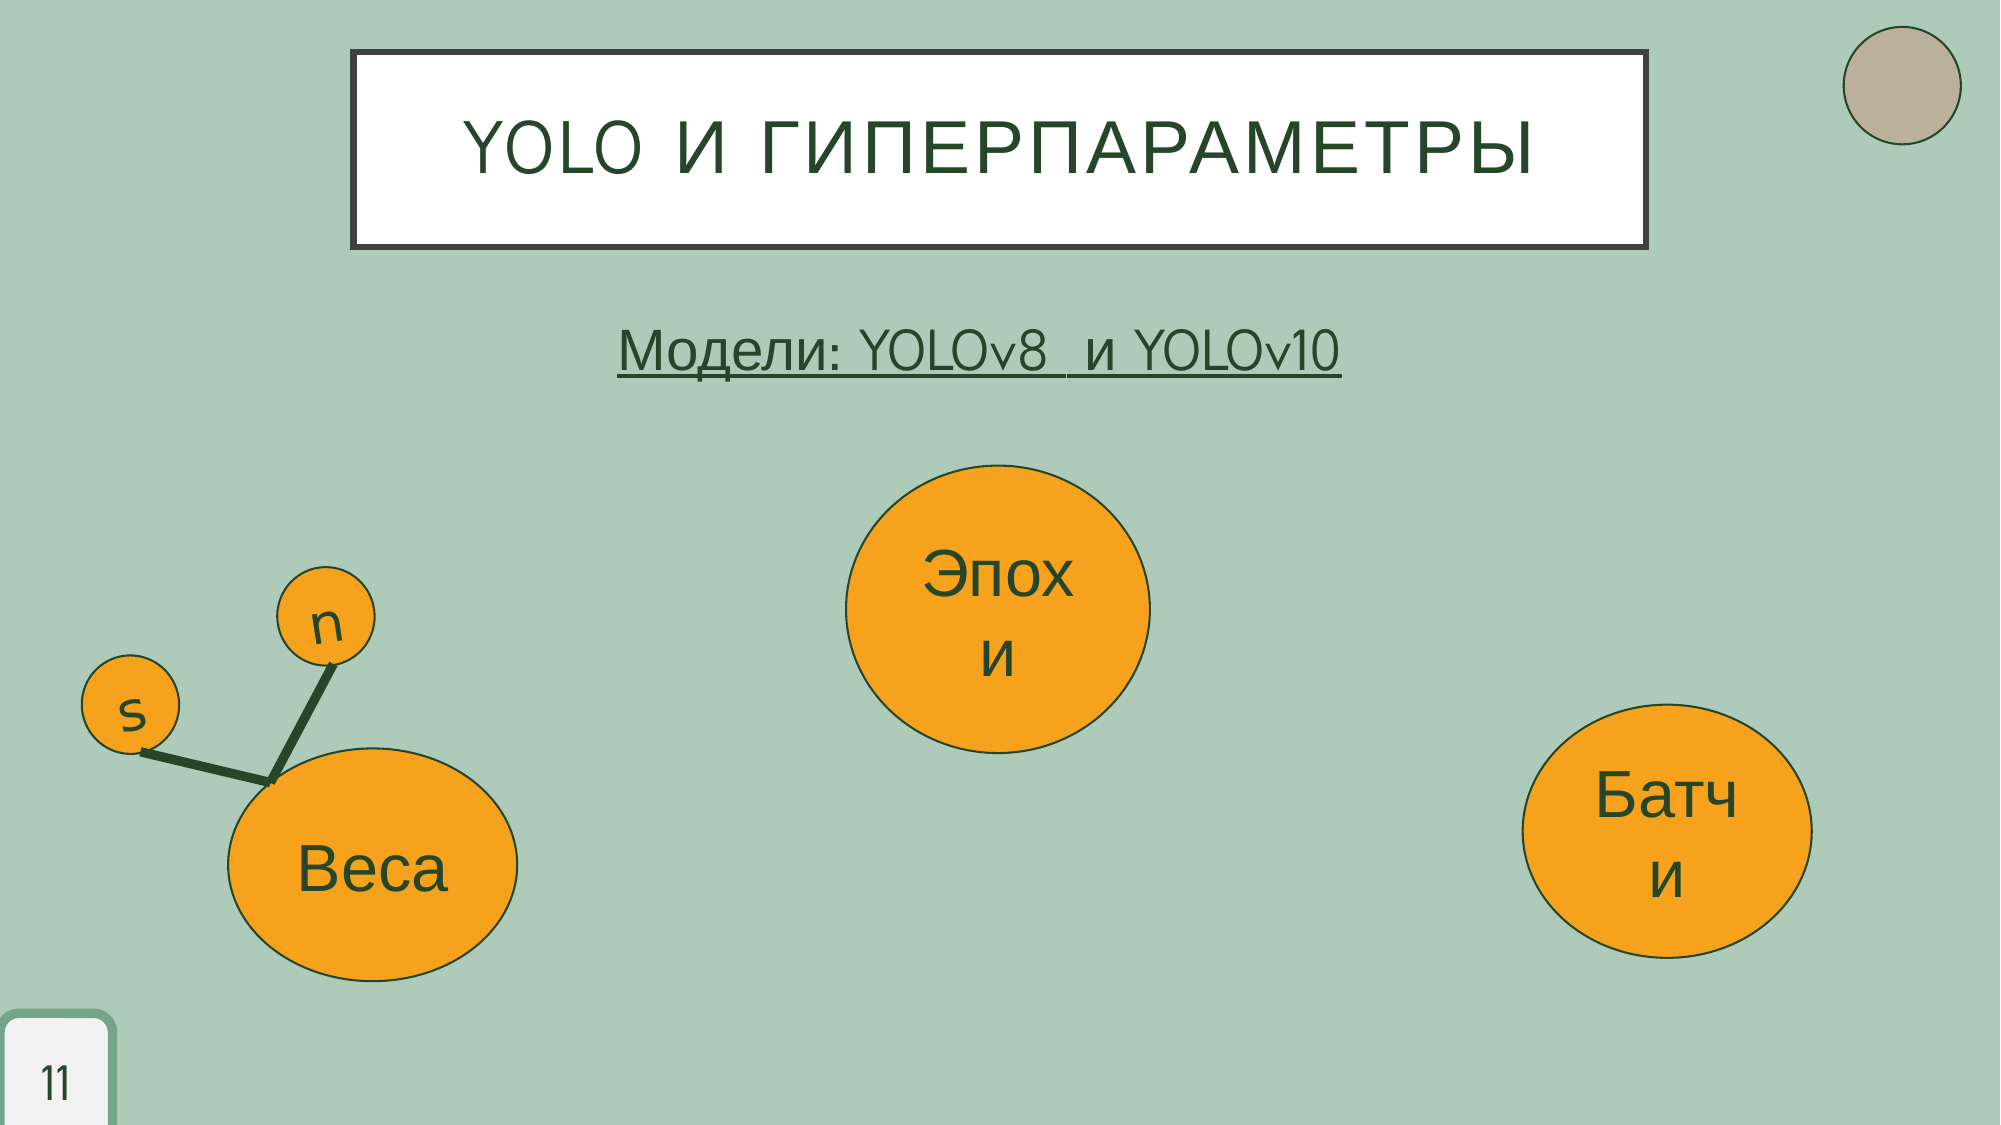

yolo и Гиперпараметры
Модели: YOLOv8  и YOLOv10
Эпохи
n
s
Батчи
Веса
11